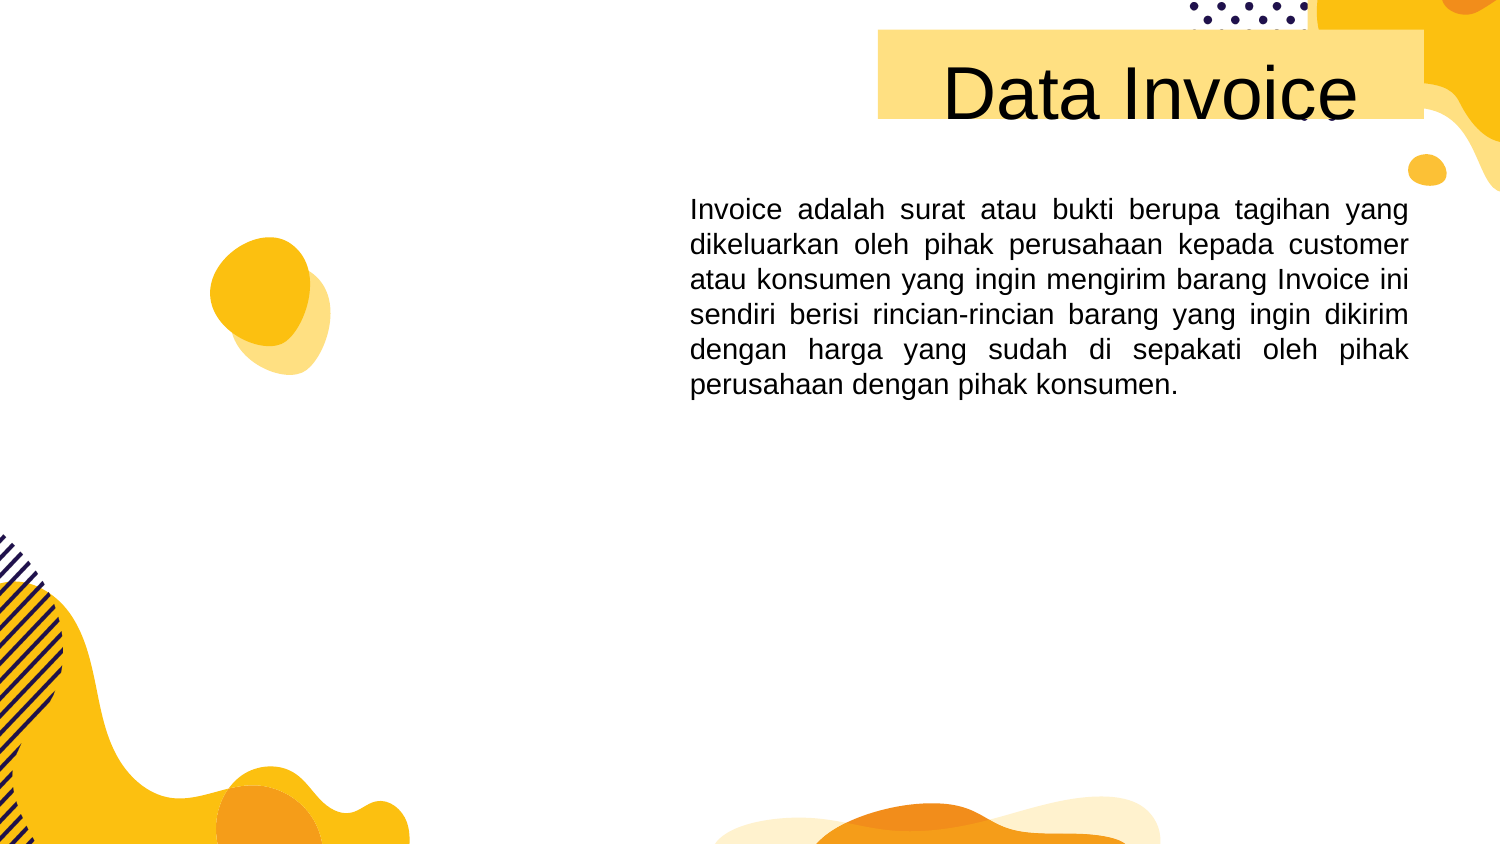

Data Invoice

Invoice adalah surat atau bukti berupa tagihan yang dikeluarkan oleh pihak perusahaan kepada customer atau konsumen yang ingin mengirim barang Invoice ini sendiri berisi rincian-rincian barang yang ingin dikirim dengan harga yang sudah di sepakati oleh pihak perusahaan dengan pihak konsumen.